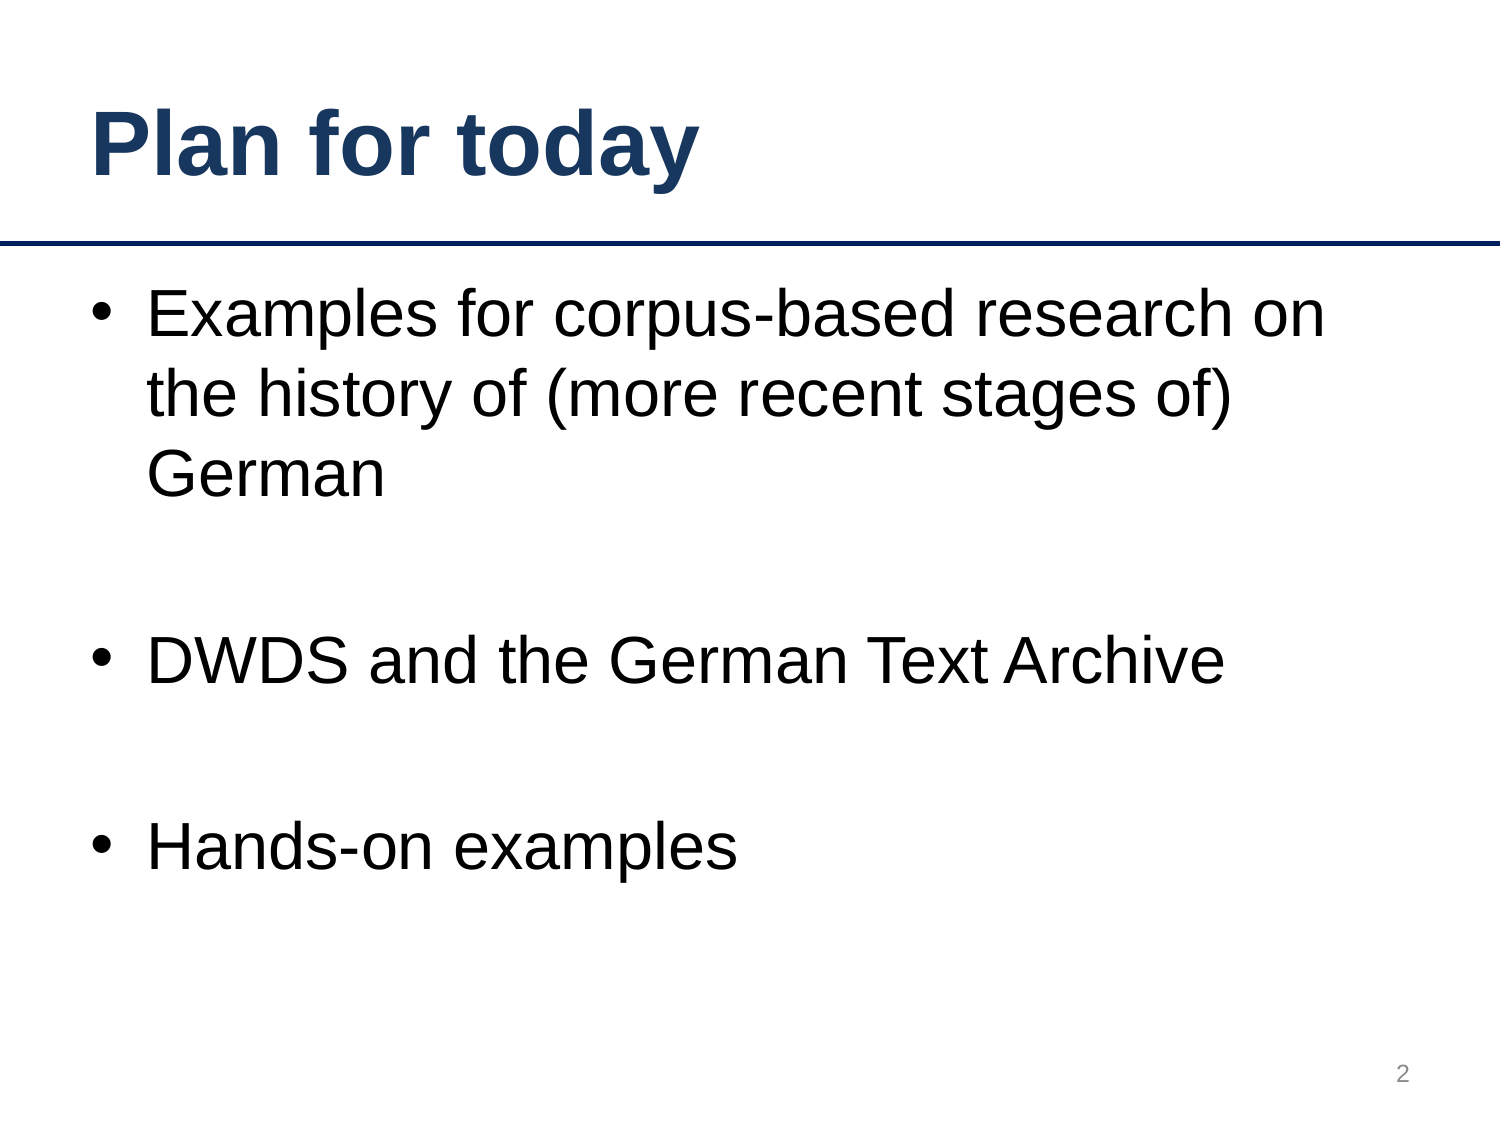

# Plan for today
Examples for corpus-based research on the history of (more recent stages of) German

DWDS and the German Text Archive

Hands-on examples
2